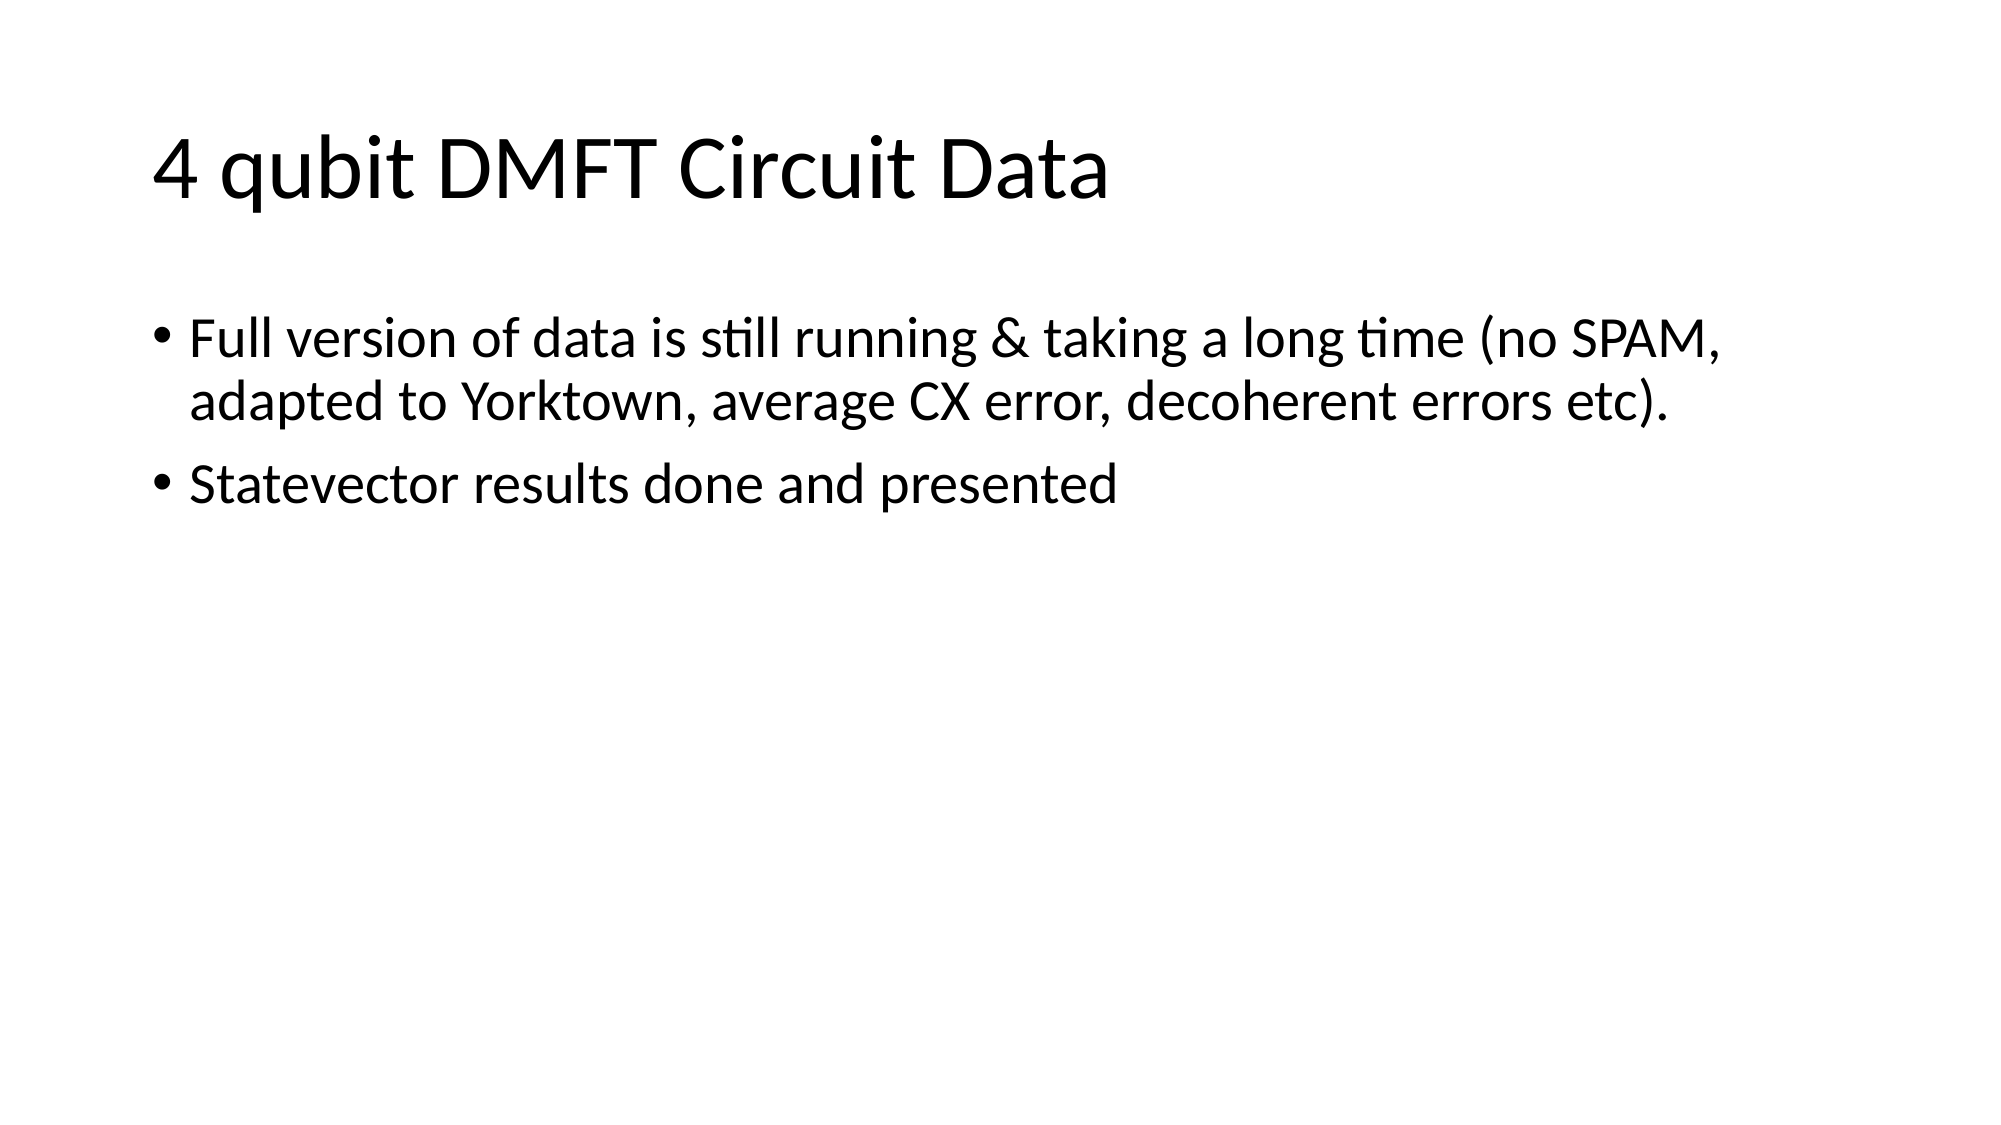

# 4 qubit DMFT Circuit Data
Full version of data is still running & taking a long time (no SPAM, adapted to Yorktown, average CX error, decoherent errors etc).
Statevector results done and presented